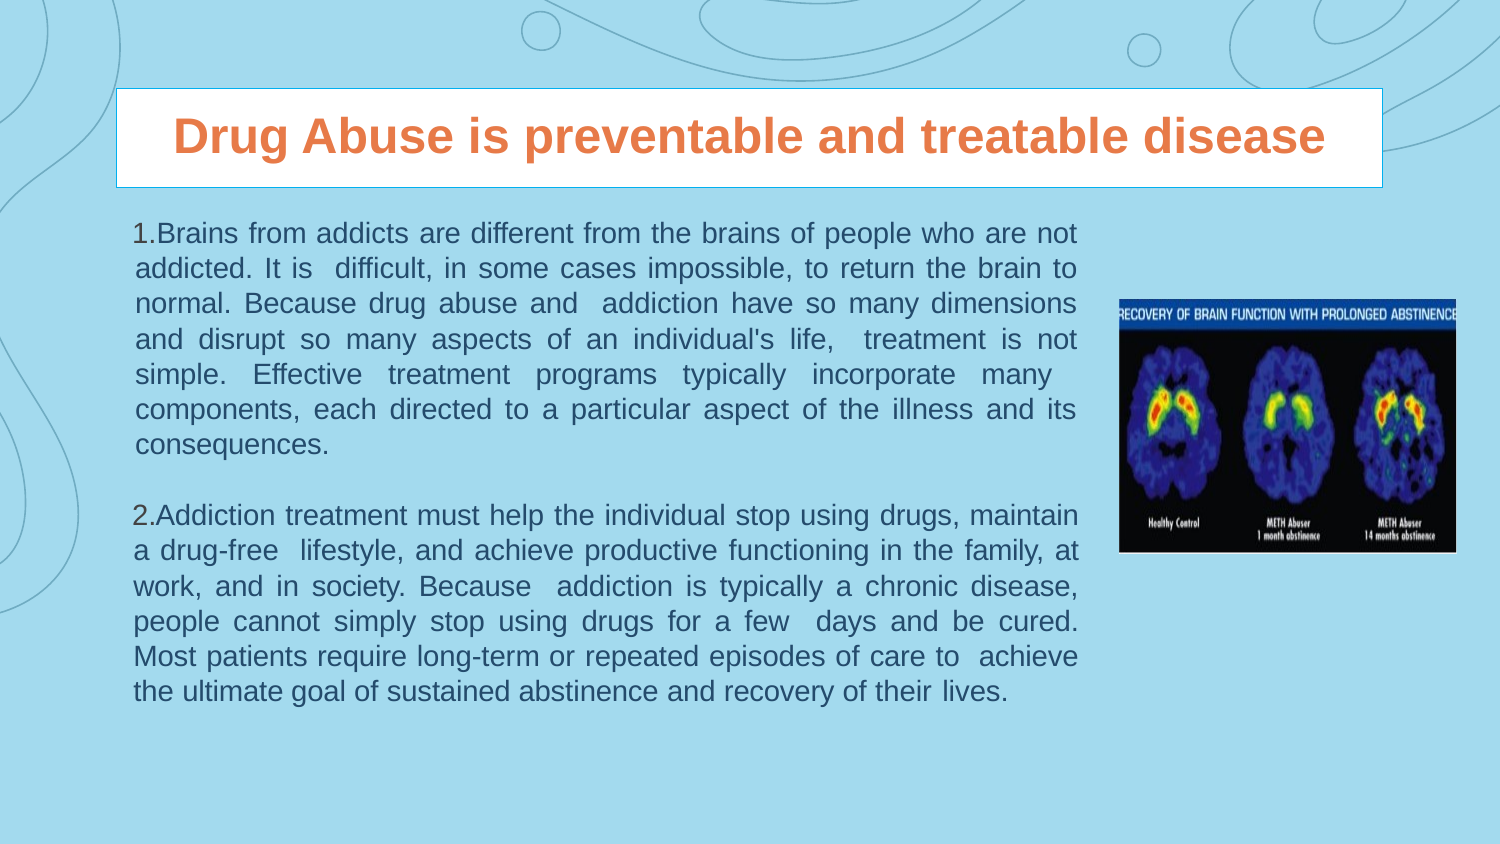

# Drug Abuse is preventable and treatable disease
Brains from addicts are different from the brains of people who are not addicted. It is  difficult, in some cases impossible, to return the brain to normal. Because drug abuse and  addiction have so many dimensions and disrupt so many aspects of an individual's life,  treatment is not simple. Effective treatment programs typically incorporate many  components, each directed to a particular aspect of the illness and its consequences.

Addiction treatment must help the individual stop using drugs, maintain a drug-free  lifestyle, and achieve productive functioning in the family, at work, and in society. Because  addiction is typically a chronic disease, people cannot simply stop using drugs for a few  days and be cured. Most patients require long-term or repeated episodes of care to  achieve the ultimate goal of sustained abstinence and recovery of their lives.